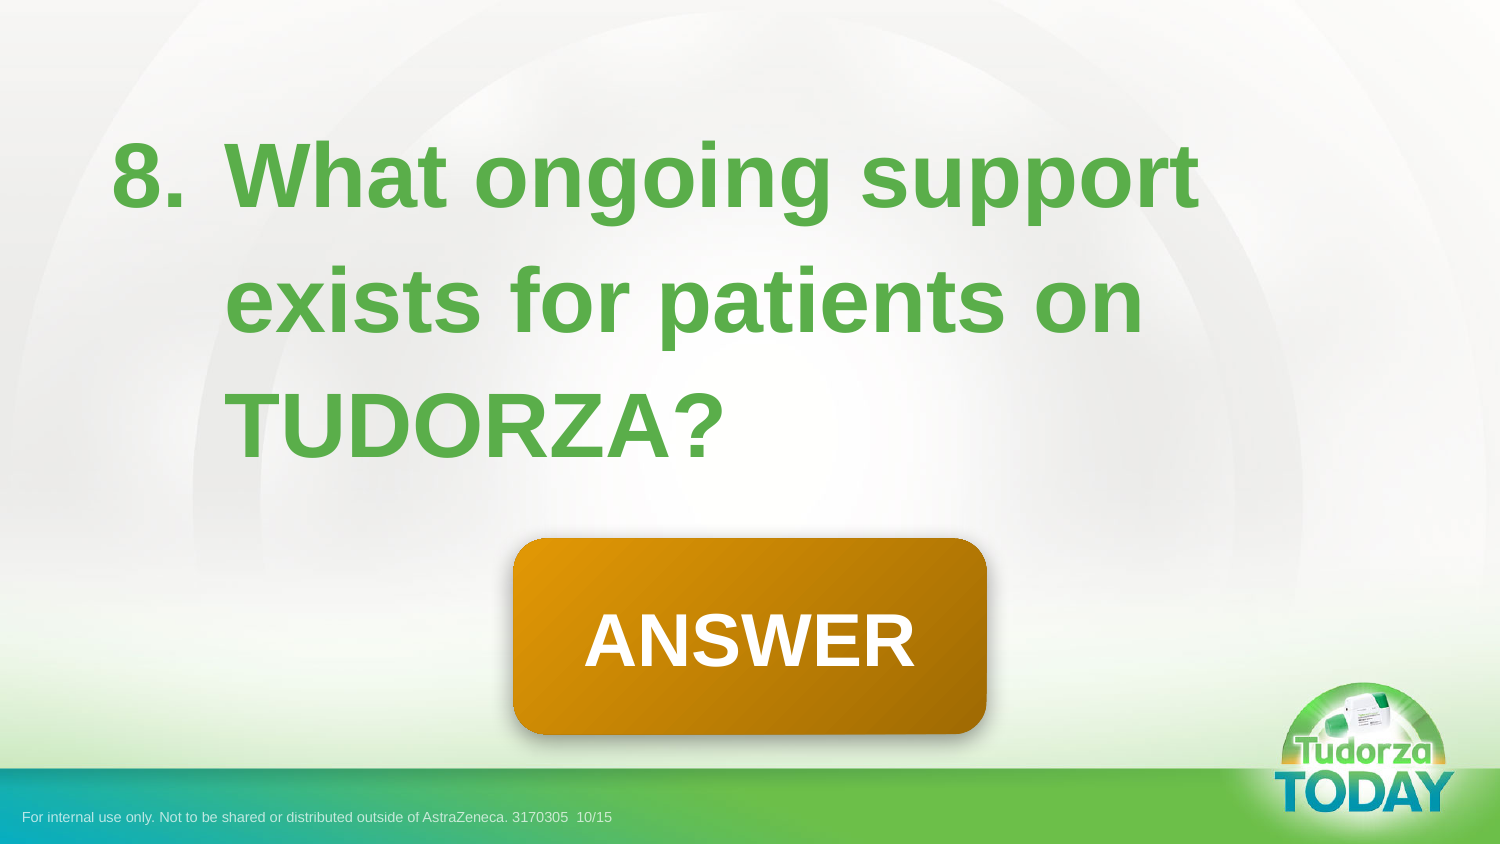

8.	What ongoing support exists for patients on TUDORZA?